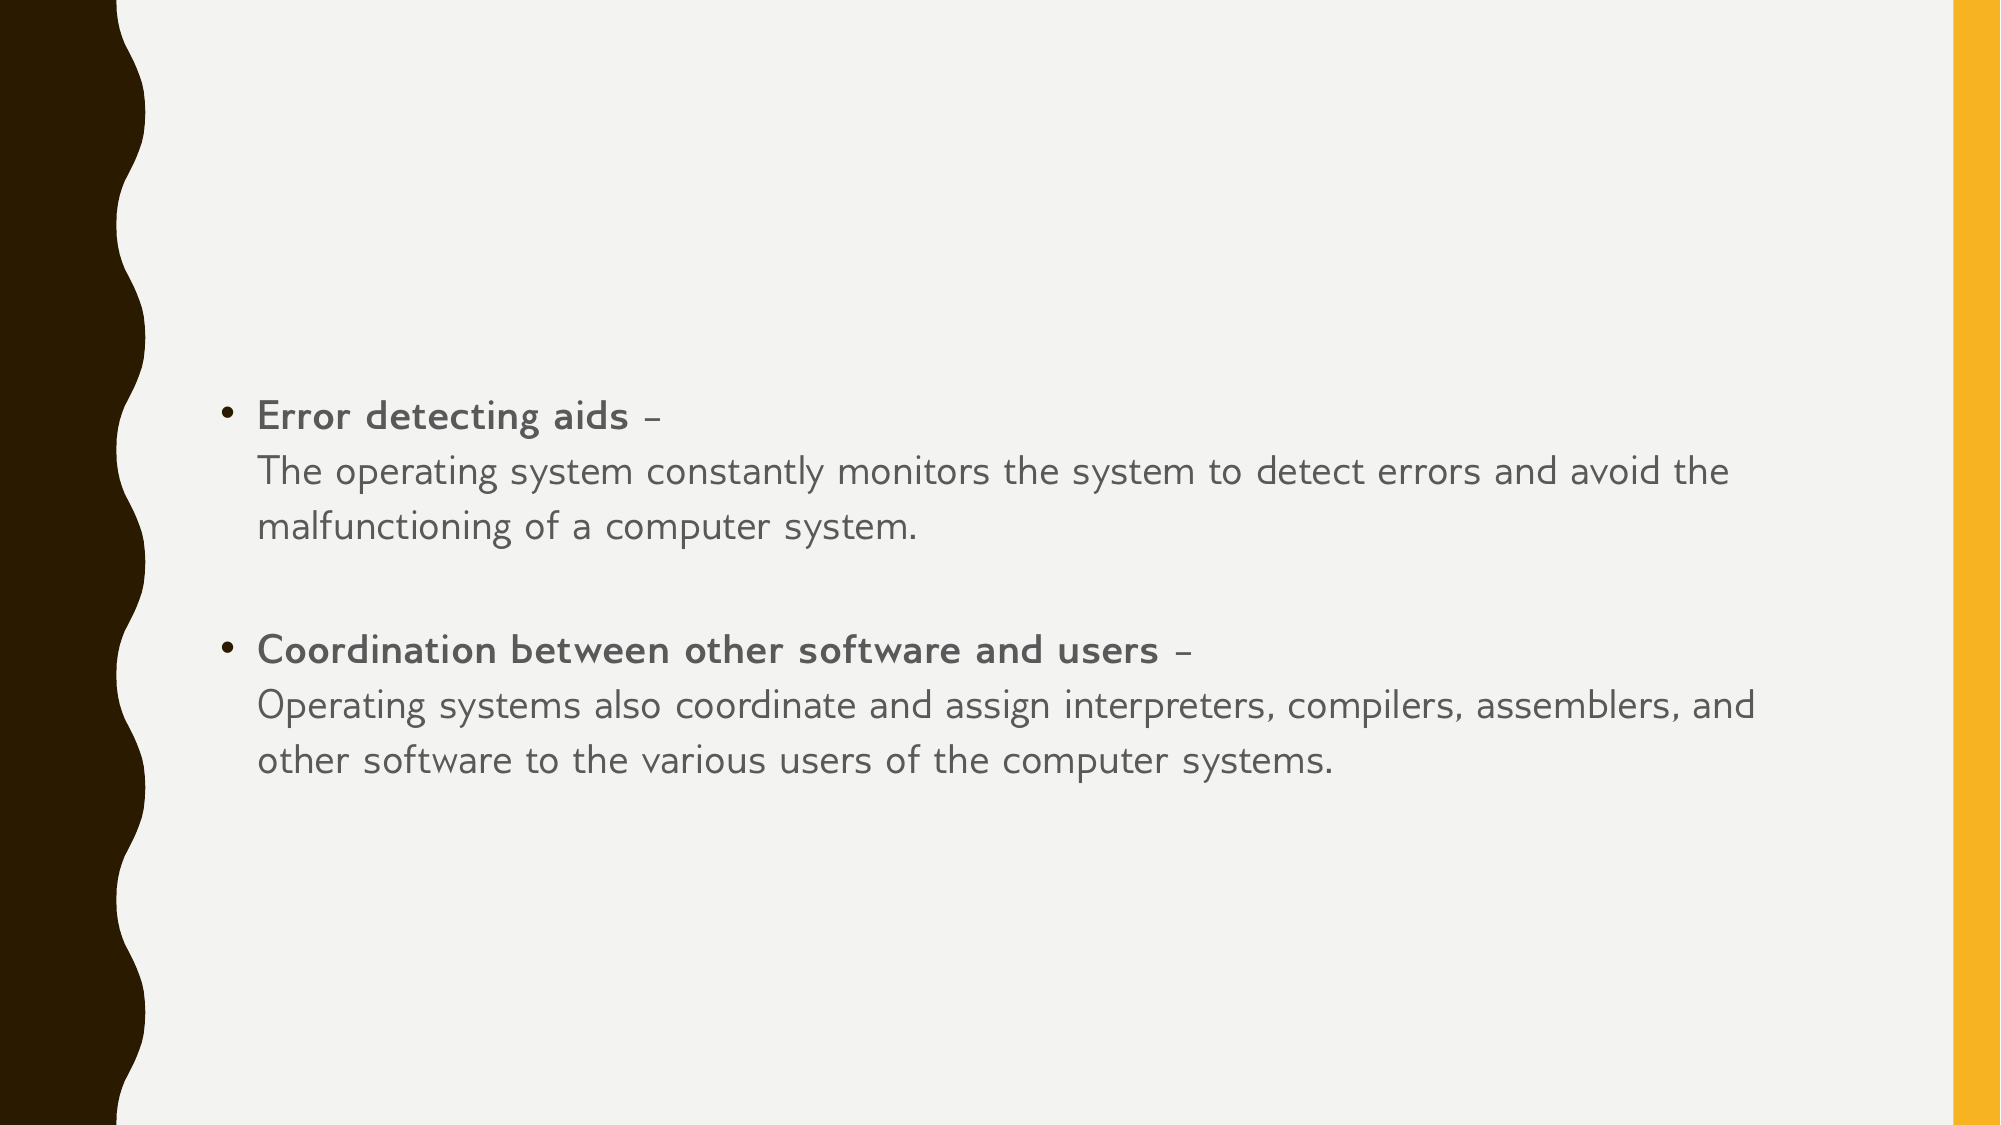

#
Error detecting aids – 
The operating system constantly monitors the system to detect errors and avoid the malfunctioning of a computer system.
Coordination between other software and users – 
Operating systems also coordinate and assign interpreters, compilers, assemblers, and other software to the various users of the computer systems.